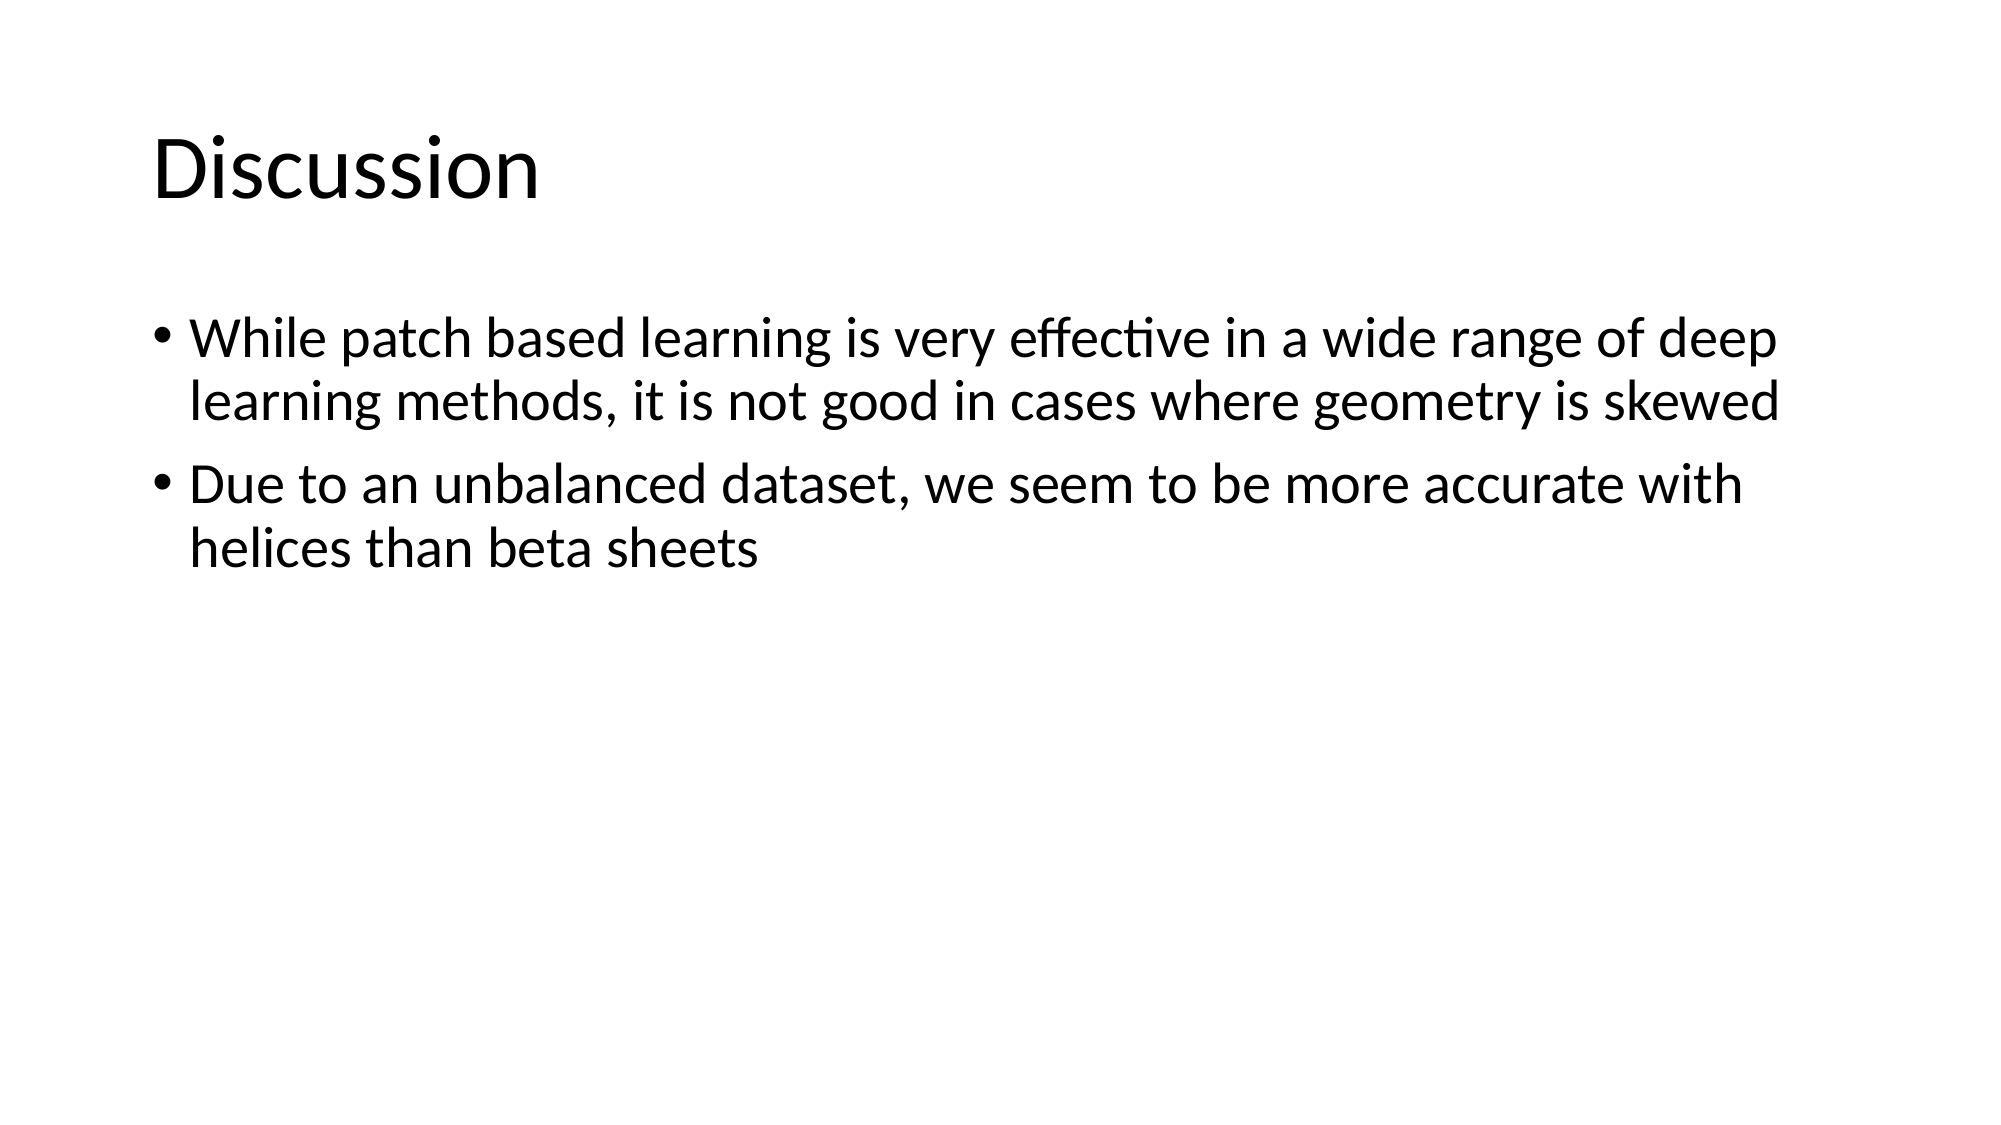

# Discussion
While patch based learning is very effective in a wide range of deep learning methods, it is not good in cases where geometry is skewed
Due to an unbalanced dataset, we seem to be more accurate with helices than beta sheets